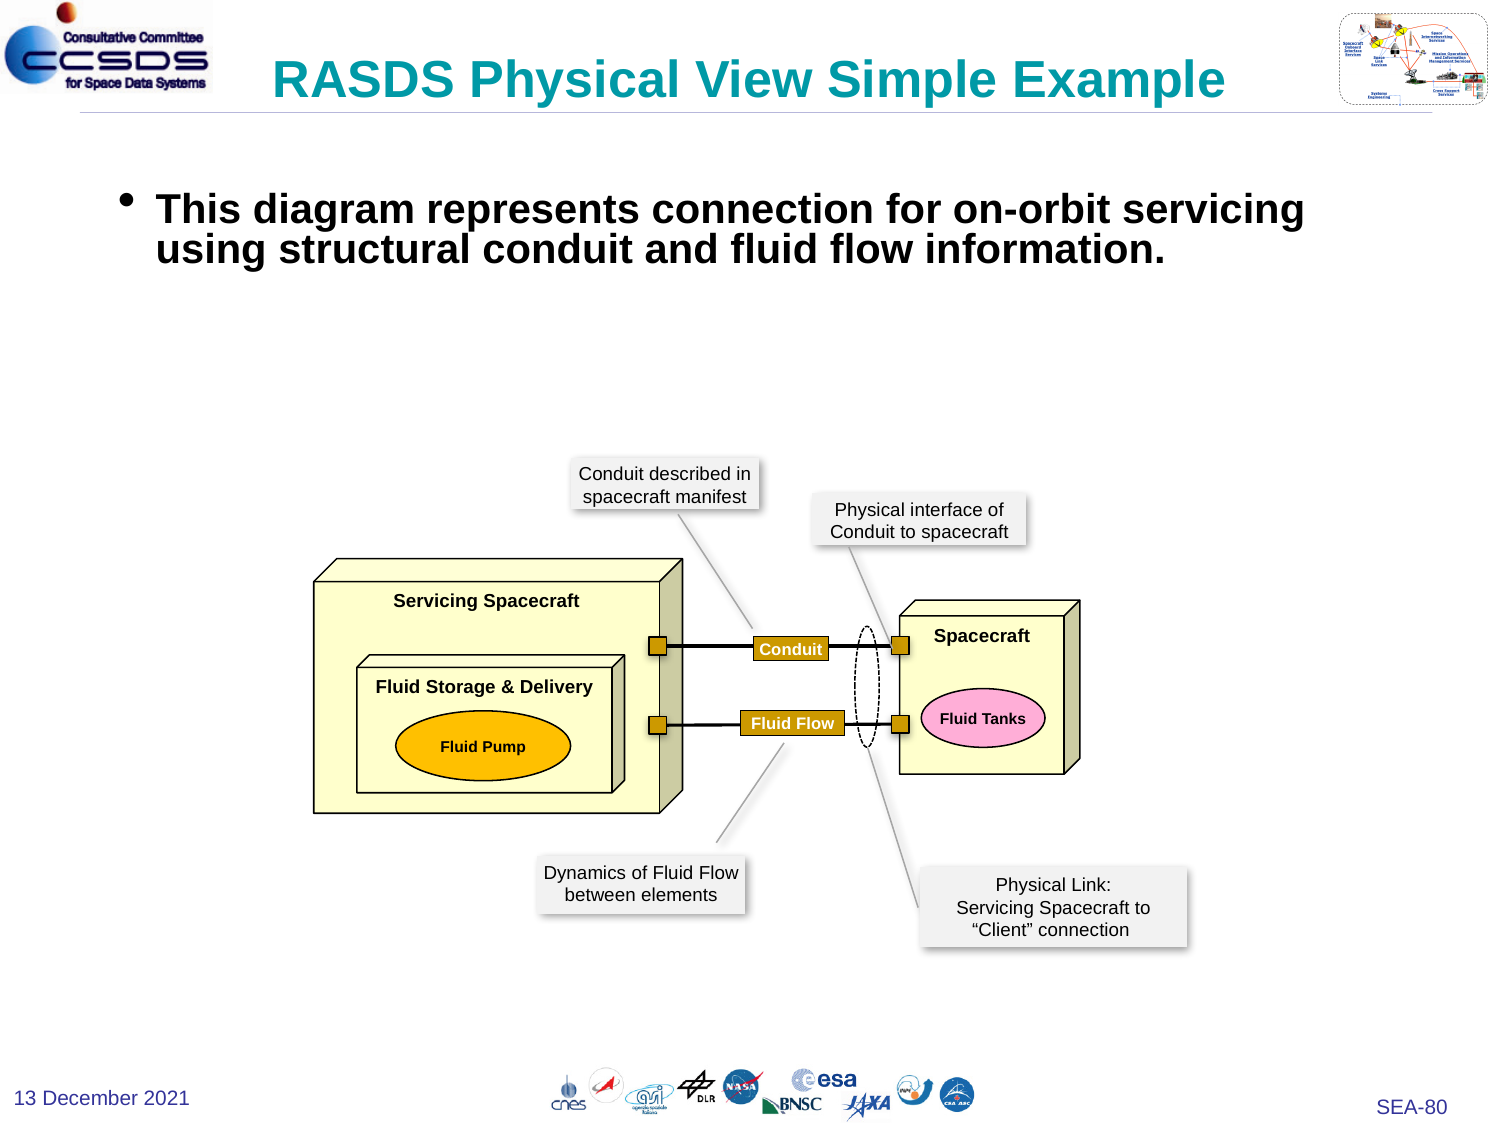

# RASDS Physical View Simple Example
This diagram represents connection for on-orbit servicing using structural conduit and fluid flow information.
Conduit described in spacecraft manifest
Physical interface of Conduit to spacecraft
Servicing Spacecraft
Spacecraft

Conduit

Fluid Storage & Delivery
Fluid Pump
Fluid Tanks
Fluid Flow

Dynamics of Fluid Flow between elements
Physical Link:
Servicing Spacecraft to “Client” connection
13 December 2021